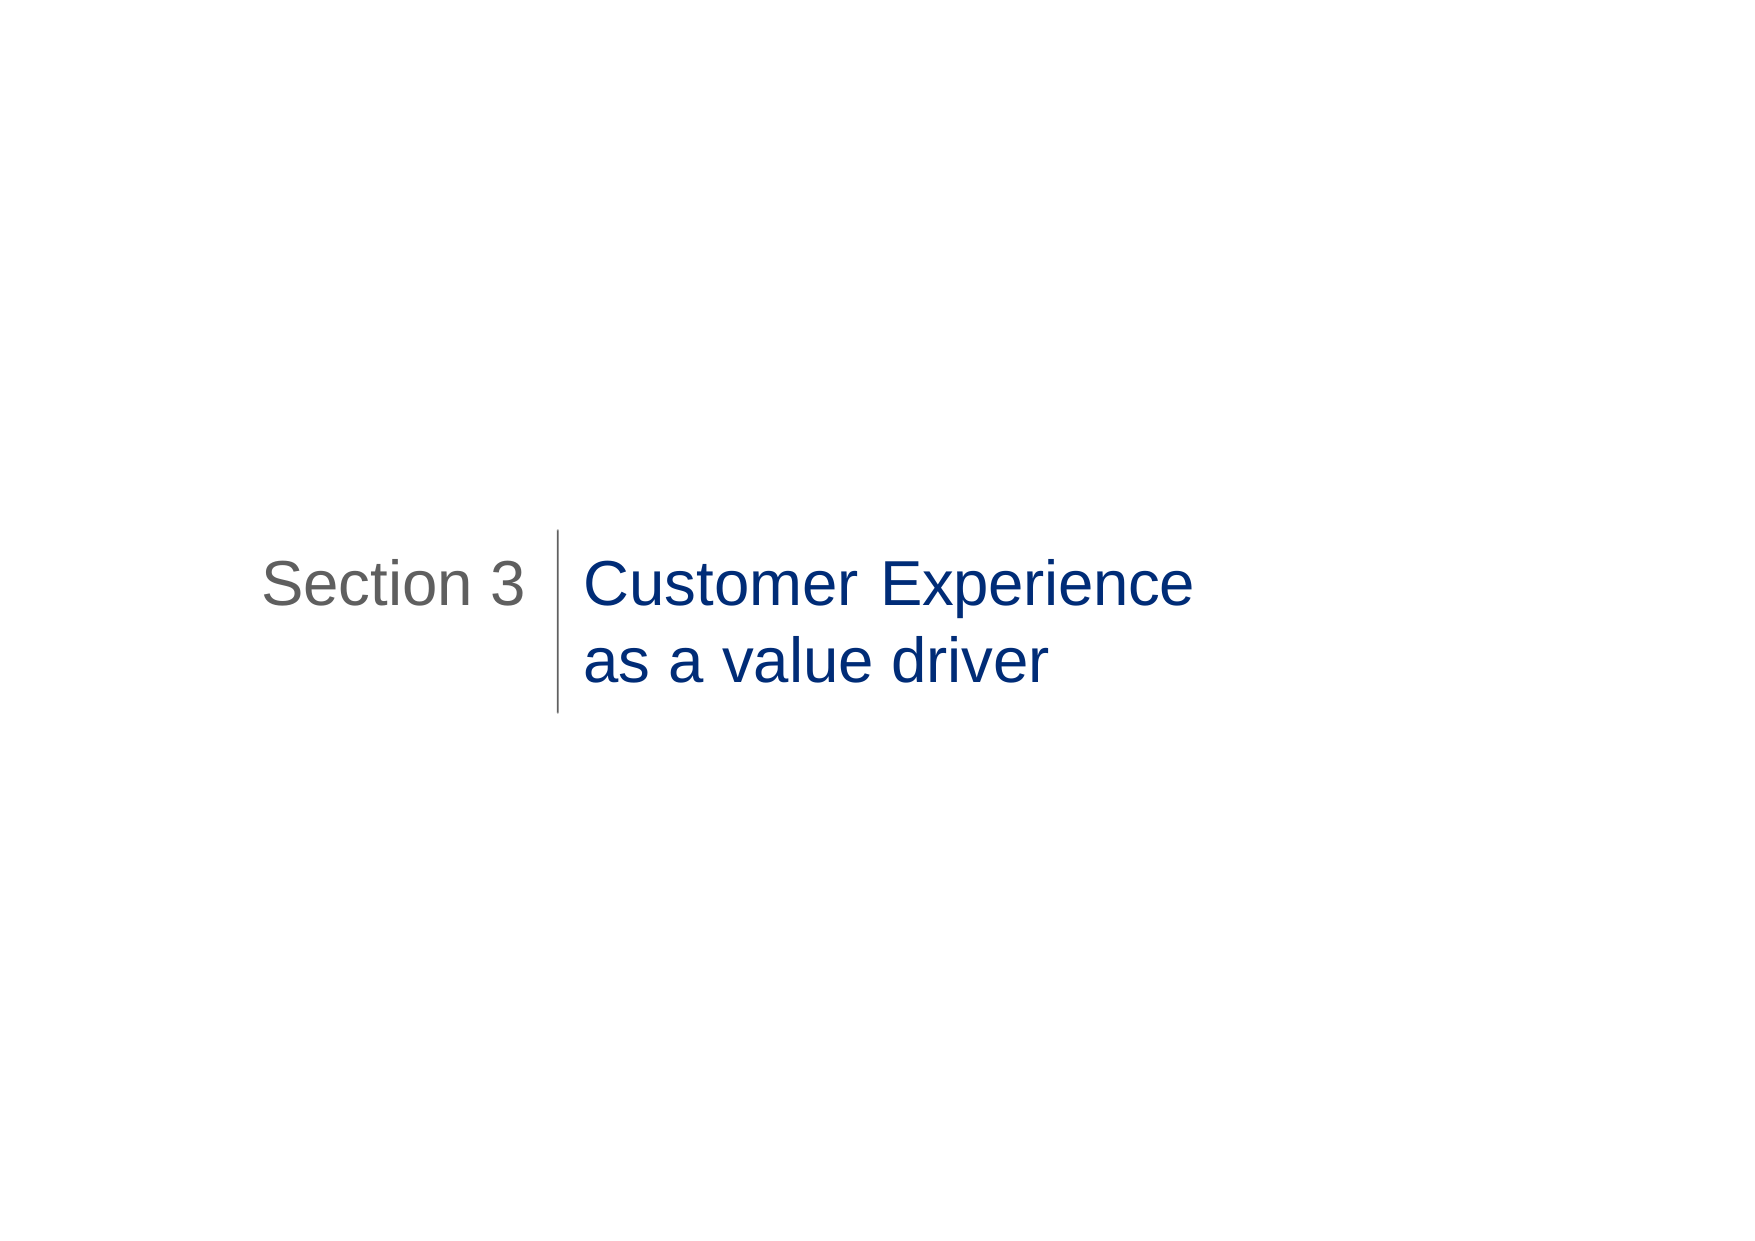

Section 3
# Customer Experience as a value driver